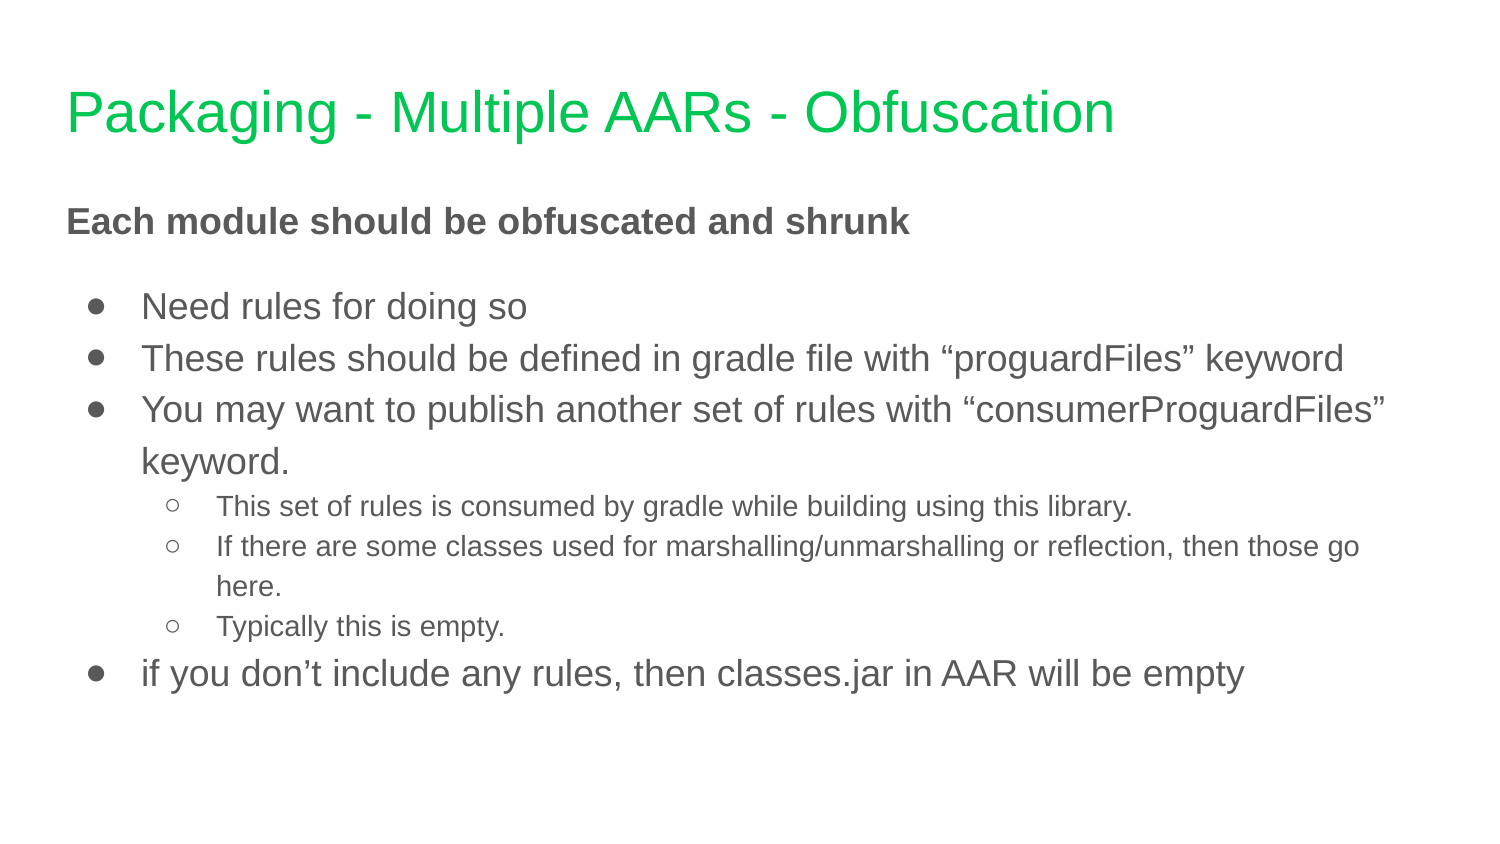

# Packaging - Multiple AARs - Obfuscation
Each module should be obfuscated and shrunk
Need rules for doing so
These rules should be defined in gradle file with “proguardFiles” keyword
You may want to publish another set of rules with “consumerProguardFiles” keyword.
This set of rules is consumed by gradle while building using this library.
If there are some classes used for marshalling/unmarshalling or reflection, then those go here.
Typically this is empty.
if you don’t include any rules, then classes.jar in AAR will be empty